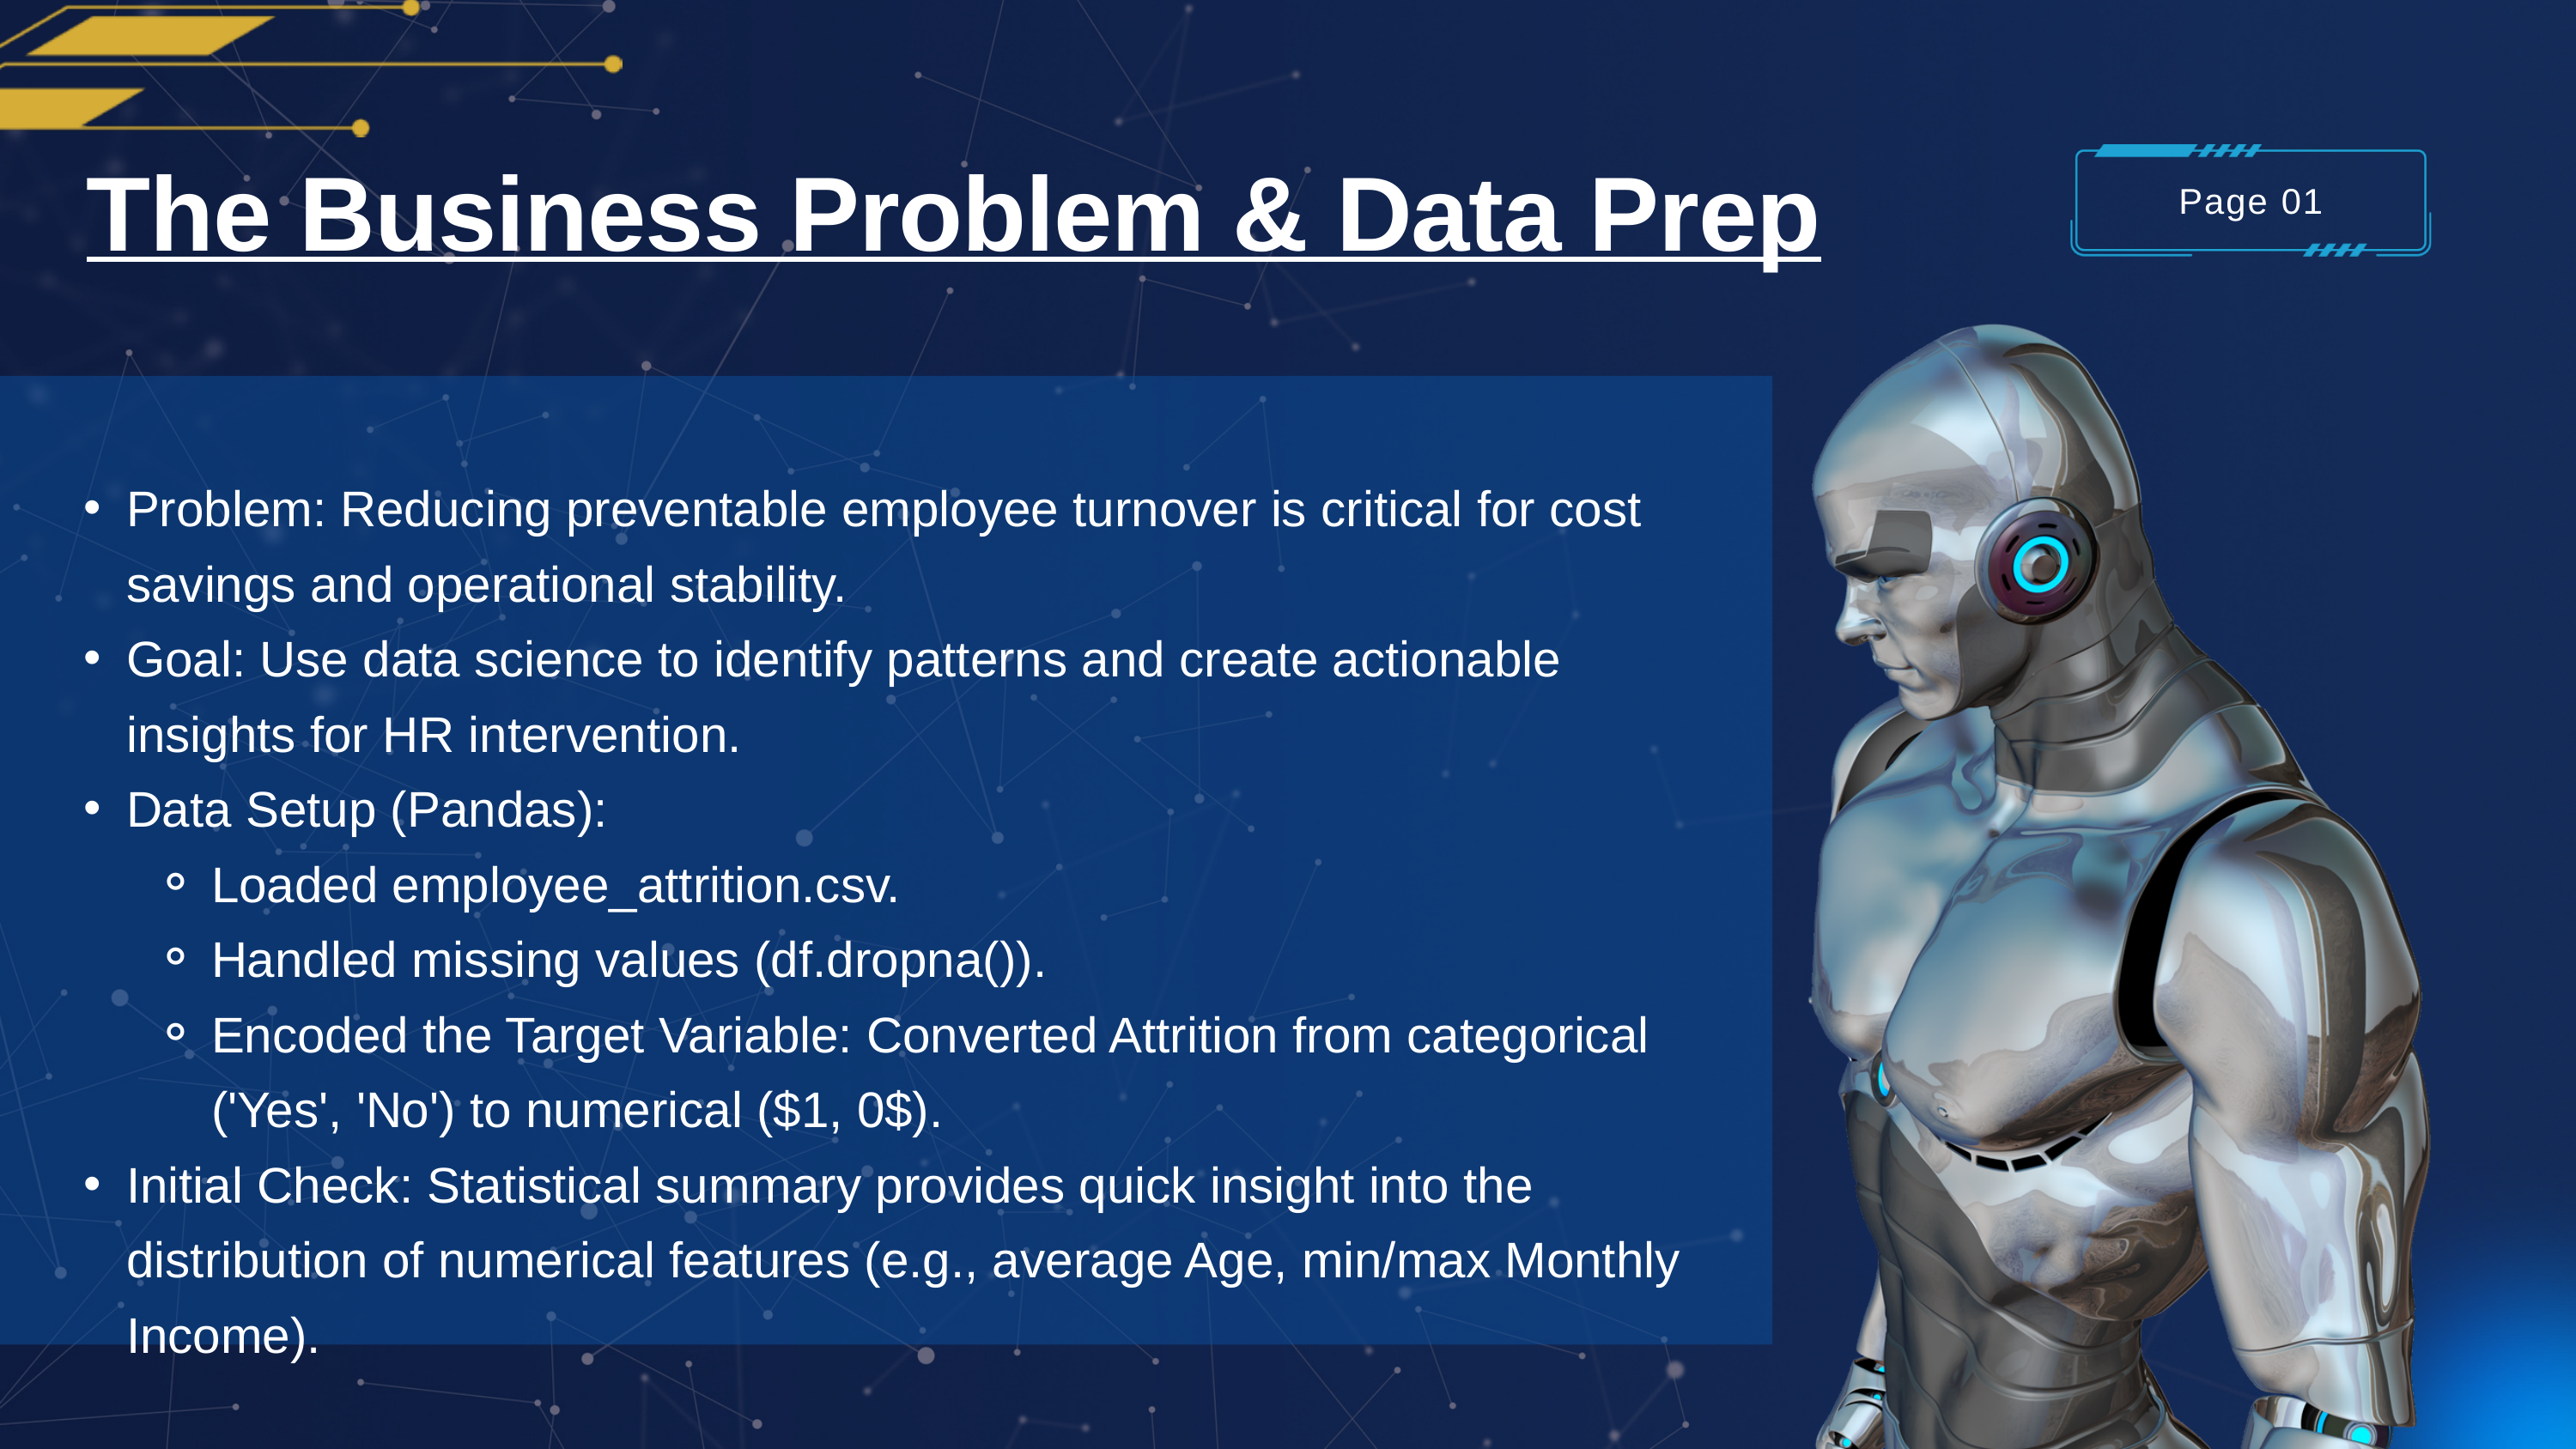

The Business Problem & Data Prep
Page 01

Problem: Reducing preventable employee turnover is critical for cost savings and operational stability.
Goal: Use data science to identify patterns and create actionable insights for HR intervention.
Data Setup (Pandas):
Loaded employee_attrition.csv.
Handled missing values (df.dropna()).
Encoded the Target Variable: Converted Attrition from categorical ('Yes', 'No') to numerical ($1, 0$).
Initial Check: Statistical summary provides quick insight into the distribution of numerical features (e.g., average Age, min/max Monthly Income).